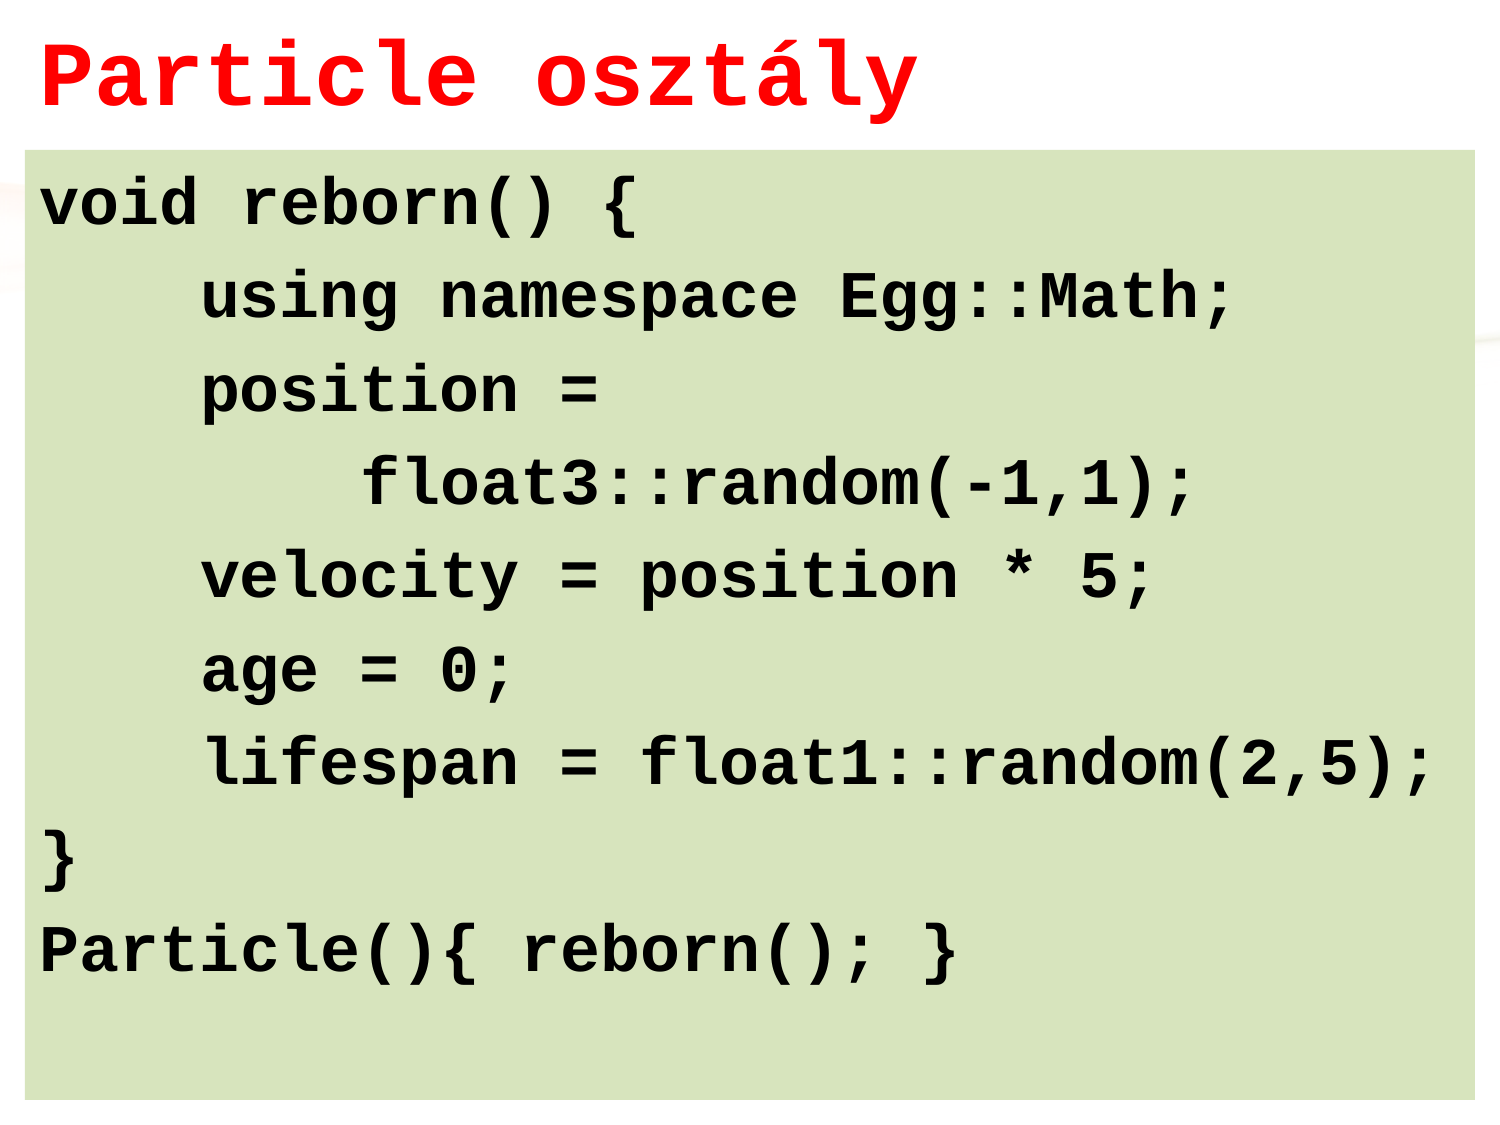

# Particle osztály
void reborn() {
    using namespace Egg::Math;
    position =
        float3::random(-1,1);
    velocity = position * 5;
    age = 0;
    lifespan = float1::random(2,5);
}
Particle(){ reborn(); }